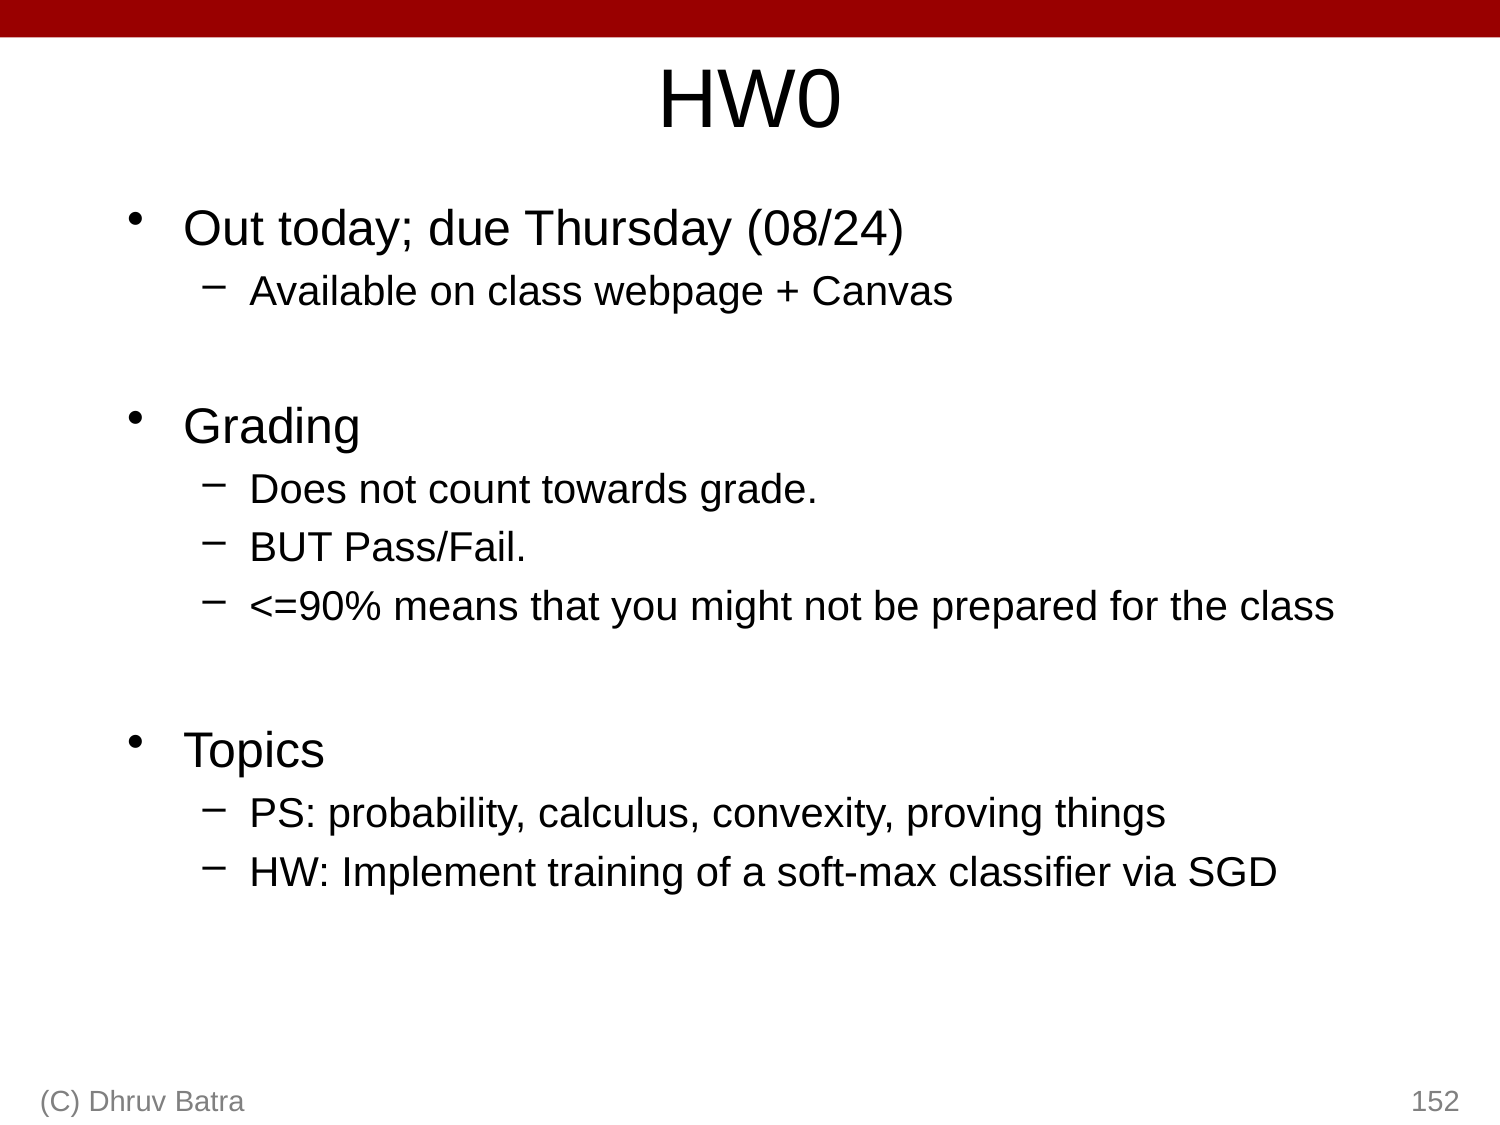

# HW0
Out today; due Thursday (08/24)
Available on class webpage + Canvas

Grading
Does not count towards grade.
BUT Pass/Fail.
<=90% means that you might not be prepared for the class

Topics
PS: probability, calculus, convexity, proving things
HW: Implement training of a soft-max classifier via SGD
(C) Dhruv Batra
152